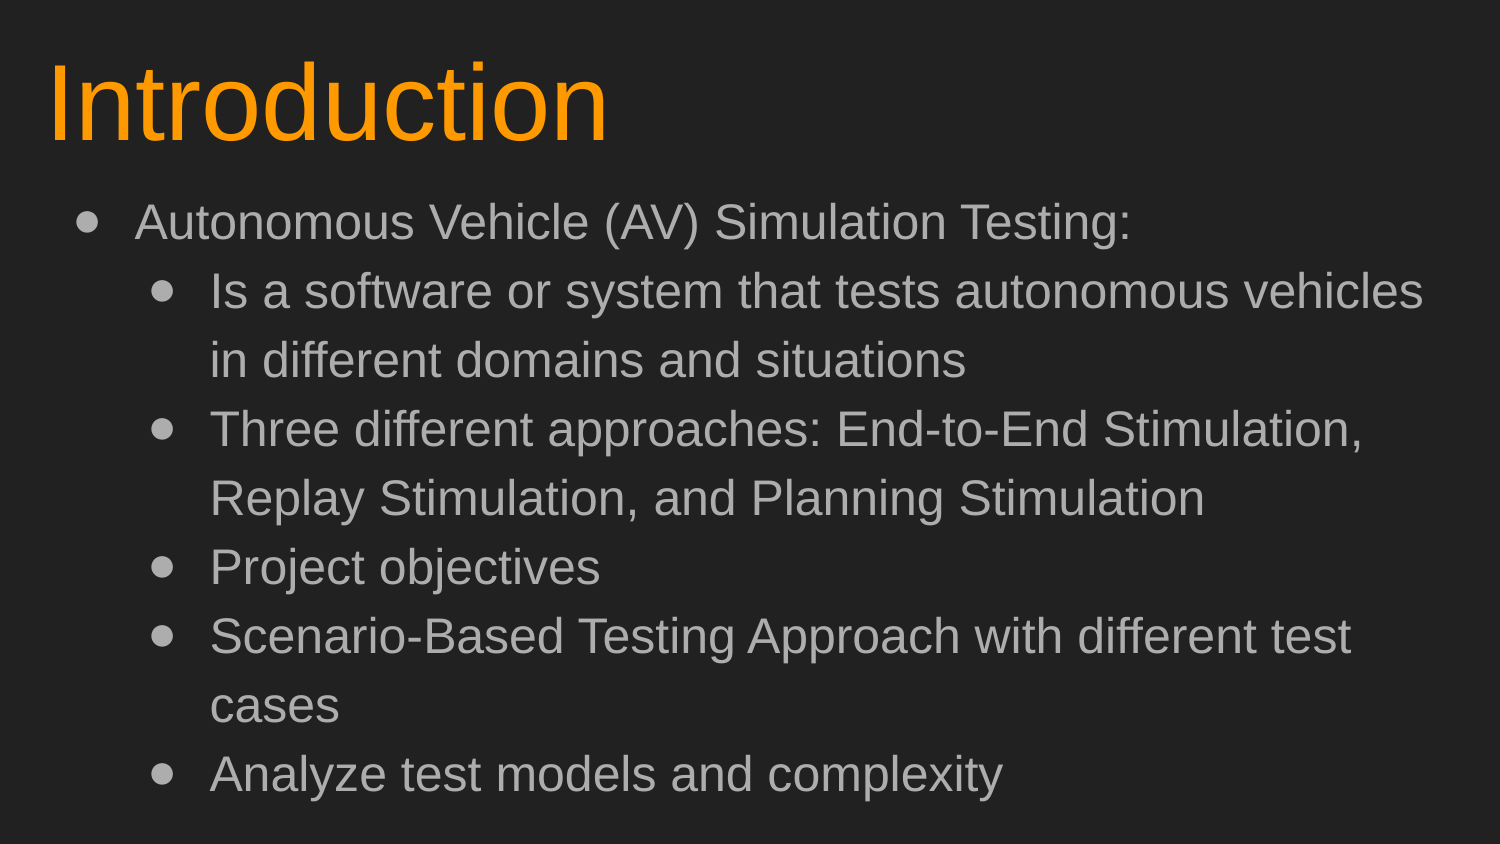

# Introduction
Autonomous Vehicle (AV) Simulation Testing:
Is a software or system that tests autonomous vehicles in different domains and situations
Three different approaches: End-to-End Stimulation, Replay Stimulation, and Planning Stimulation
Project objectives
Scenario-Based Testing Approach with different test cases
Analyze test models and complexity